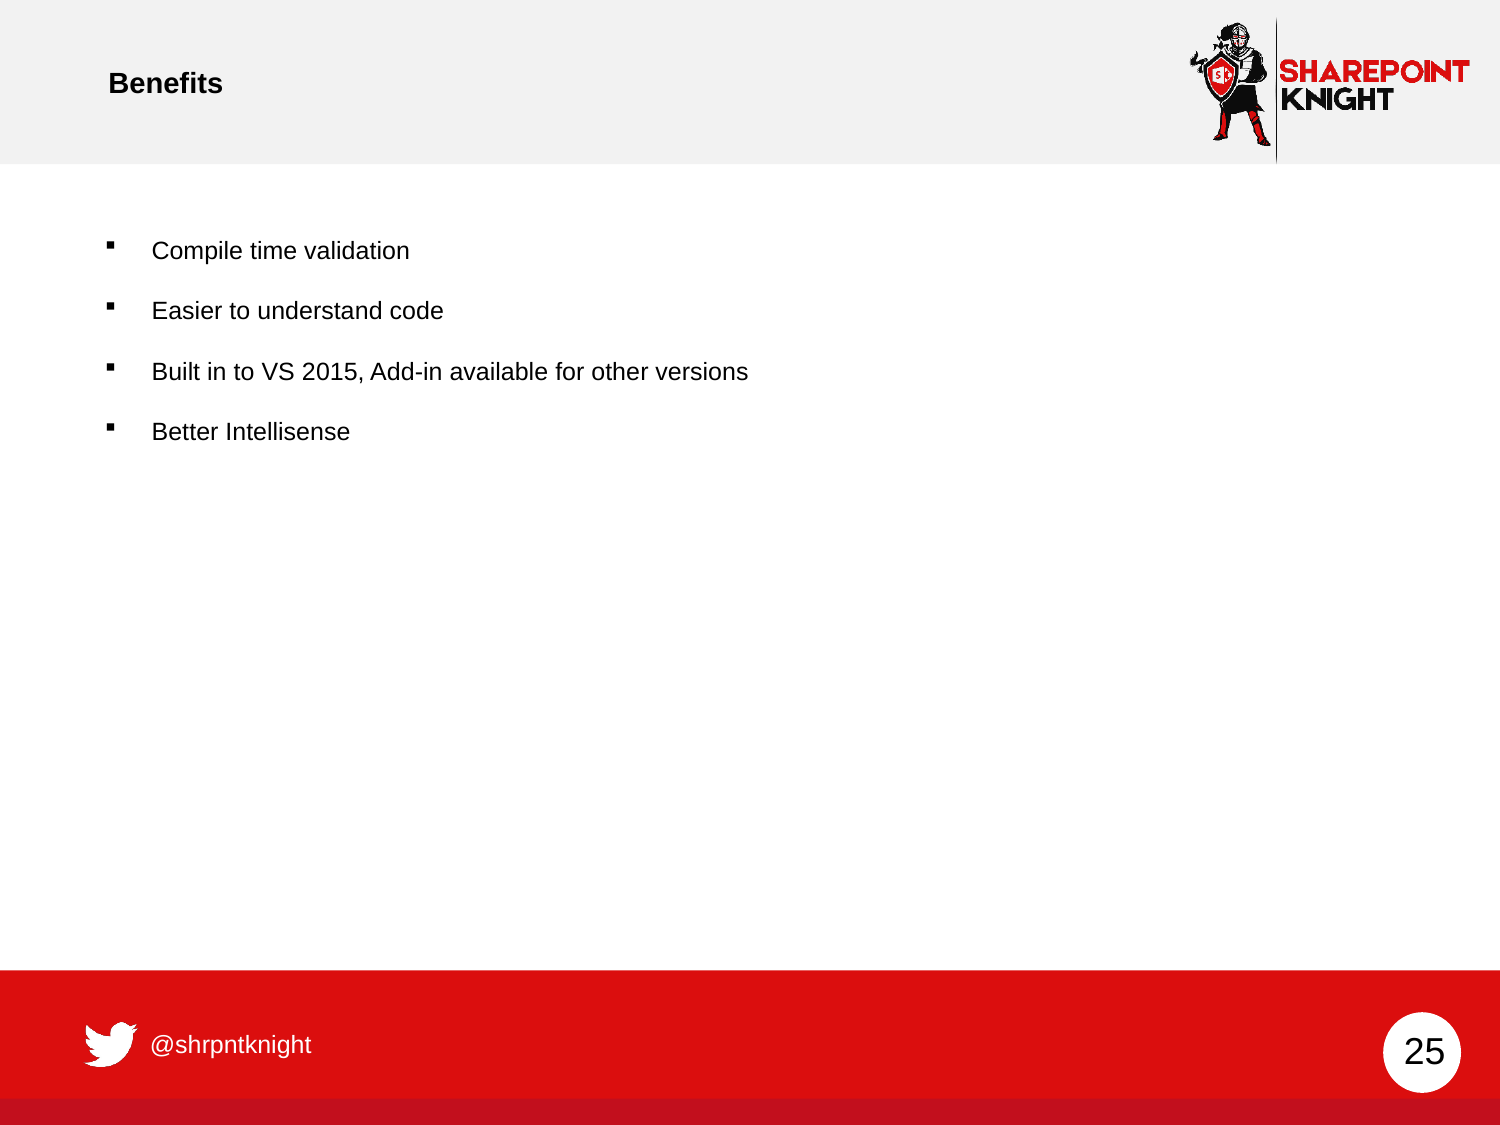

# Benefits
Compile time validation
Easier to understand code
Built in to VS 2015, Add-in available for other versions
Better Intellisense

25